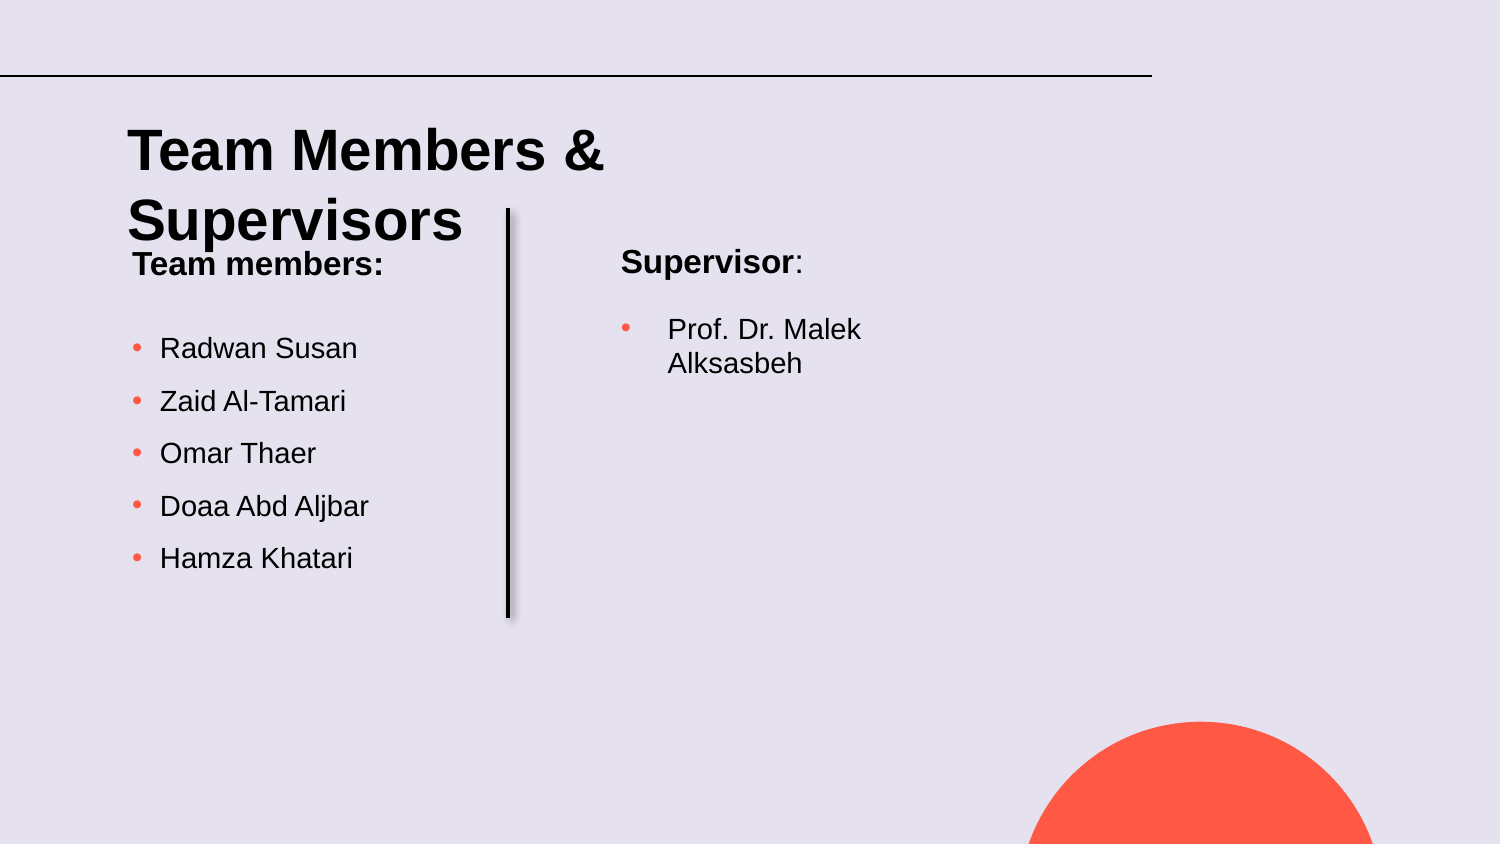

# Team Members & Supervisors
Team members:

Radwan Susan
Zaid Al-Tamari
Omar Thaer
Doaa Abd Aljbar
Hamza Khatari
Supervisor:

Prof. Dr. Malek Alksasbeh